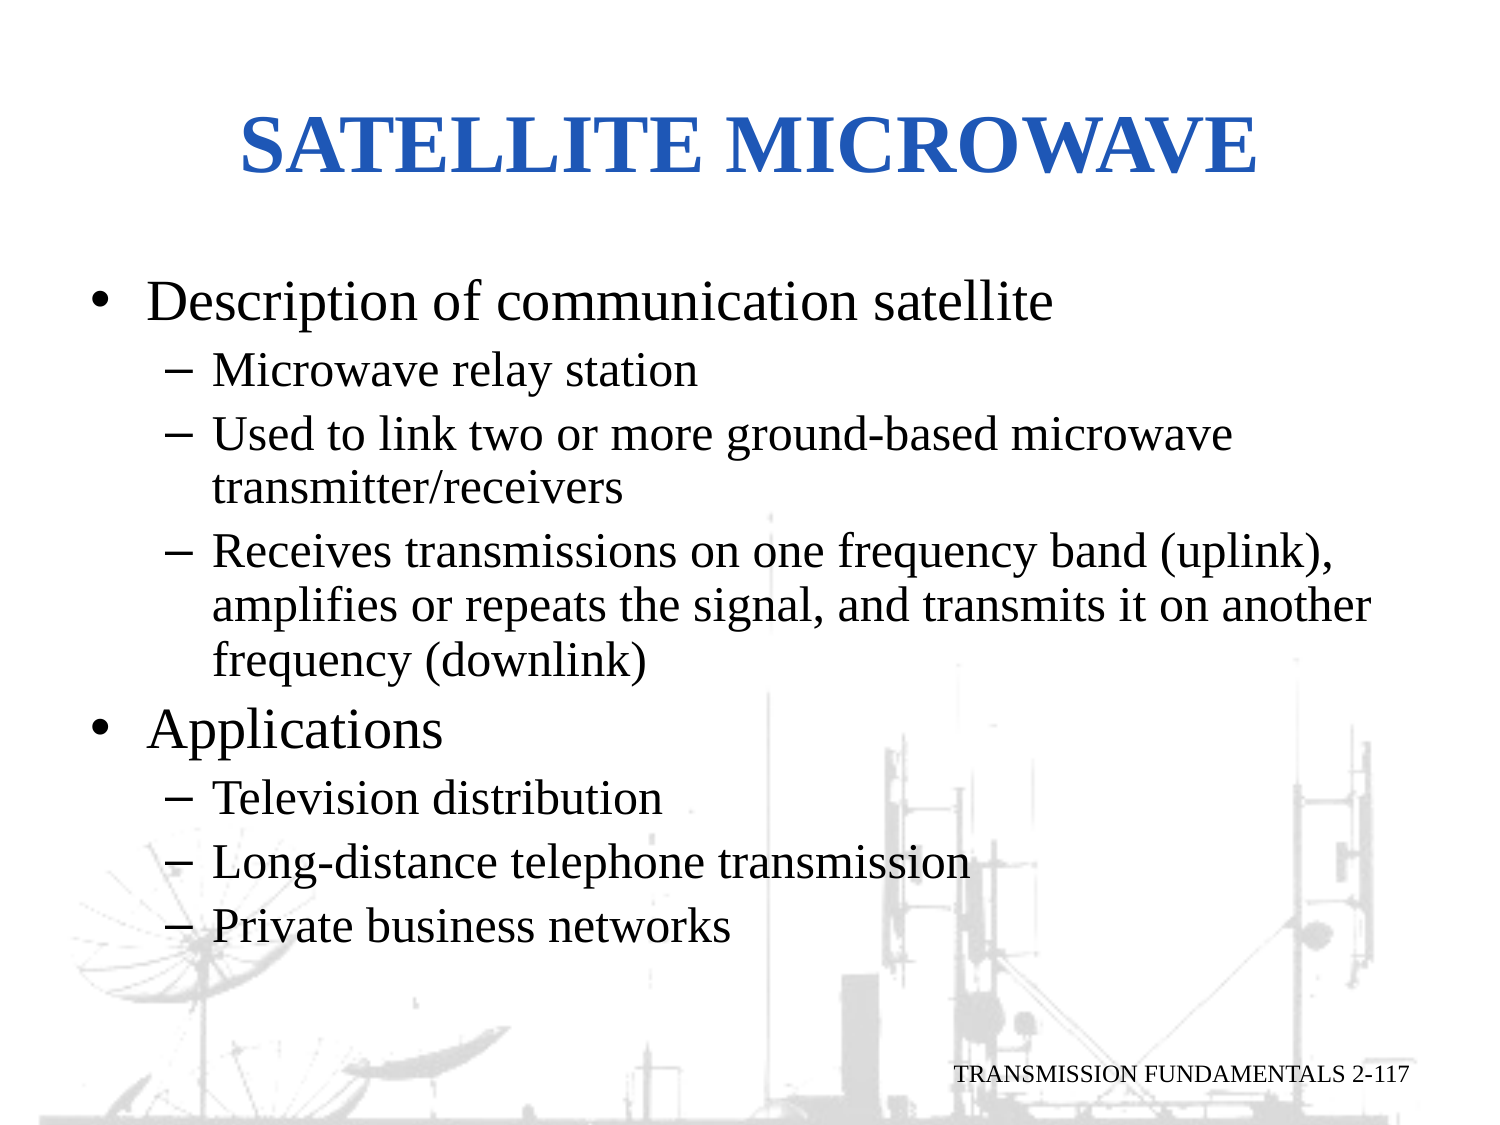

# Satellite Microwave
Description of communication satellite
Microwave relay station
Used to link two or more ground-based microwave transmitter/receivers
Receives transmissions on one frequency band (uplink), amplifies or repeats the signal, and transmits it on another frequency (downlink)
Applications
Television distribution
Long-distance telephone transmission
Private business networks
TRANSMISSION FUNDAMENTALS 2-117